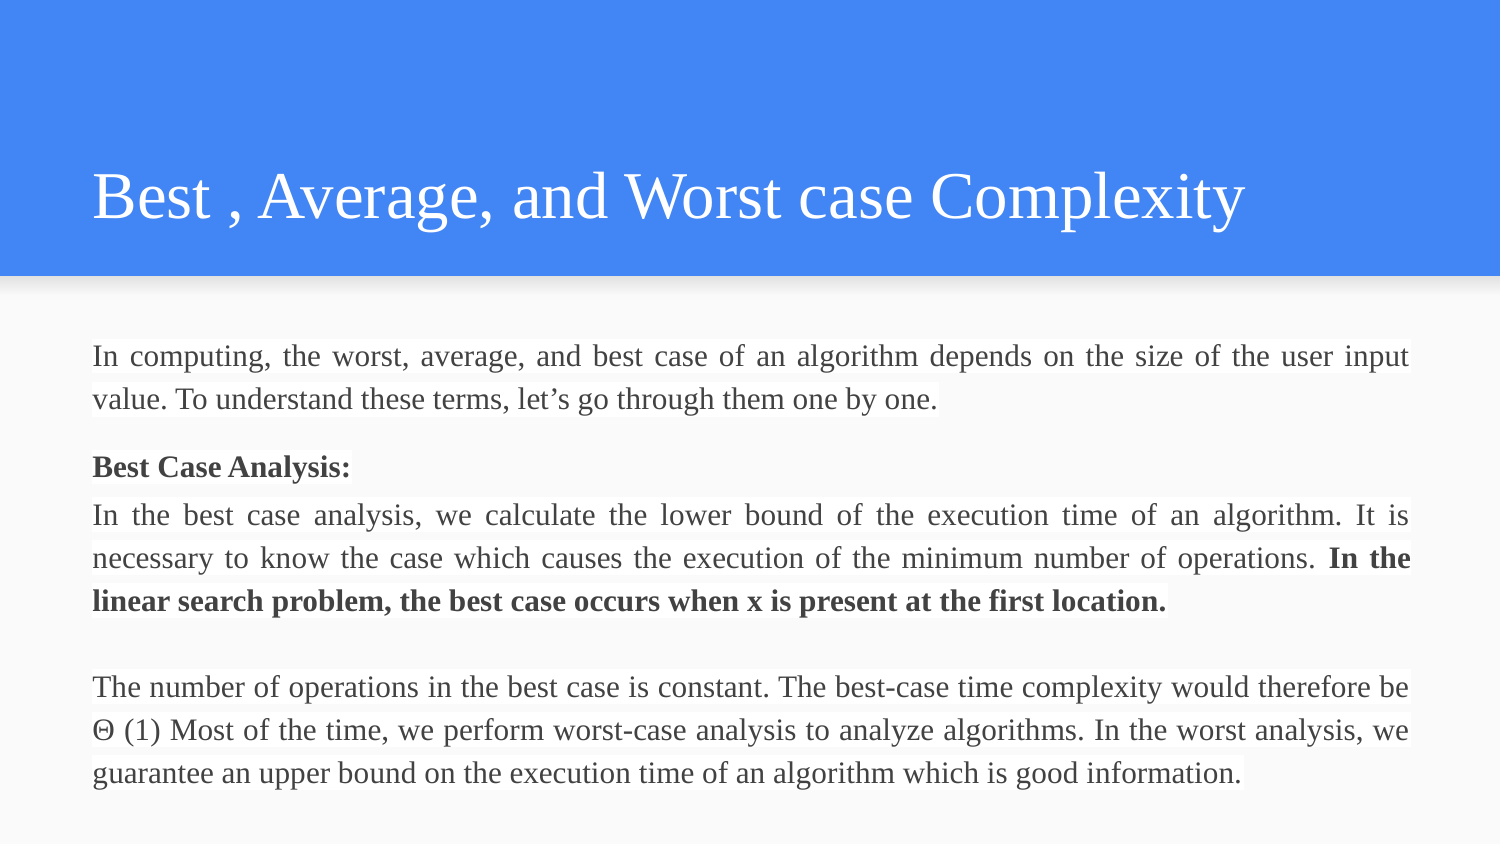

# Best , Average, and Worst case Complexity
In computing, the worst, average, and best case of an algorithm depends on the size of the user input value. To understand these terms, let’s go through them one by one.
Best Case Analysis:
In the best case analysis, we calculate the lower bound of the execution time of an algorithm. It is necessary to know the case which causes the execution of the minimum number of operations. In the linear search problem, the best case occurs when x is present at the first location.

The number of operations in the best case is constant. The best-case time complexity would therefore be Θ (1) Most of the time, we perform worst-case analysis to analyze algorithms. In the worst analysis, we guarantee an upper bound on the execution time of an algorithm which is good information.